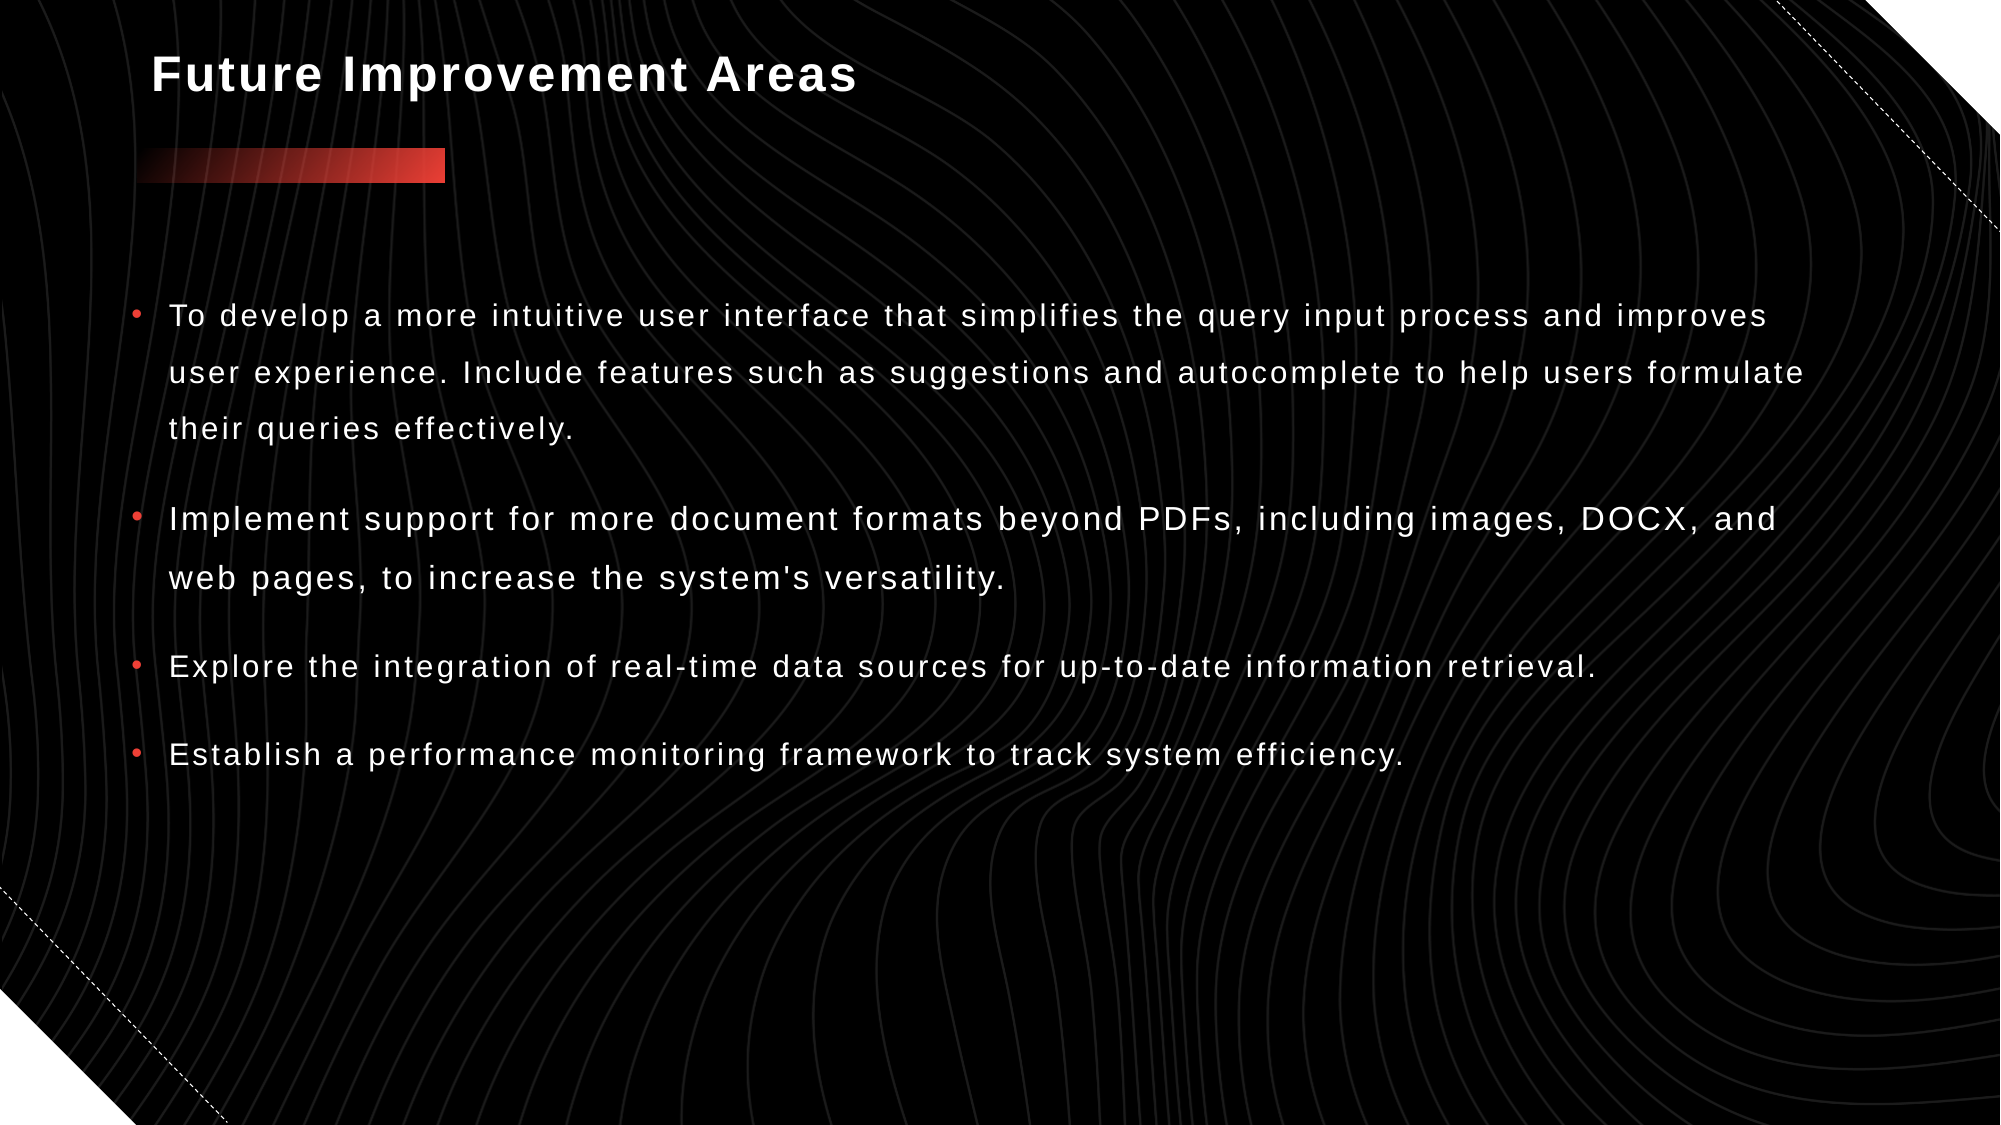

# Future Improvement Areas
To develop a more intuitive user interface that simplifies the query input process and improves user experience. Include features such as suggestions and autocomplete to help users formulate their queries effectively.
Implement support for more document formats beyond PDFs, including images, DOCX, and web pages, to increase the system's versatility.
Explore the integration of real-time data sources for up-to-date information retrieval.
Establish a performance monitoring framework to track system efficiency.